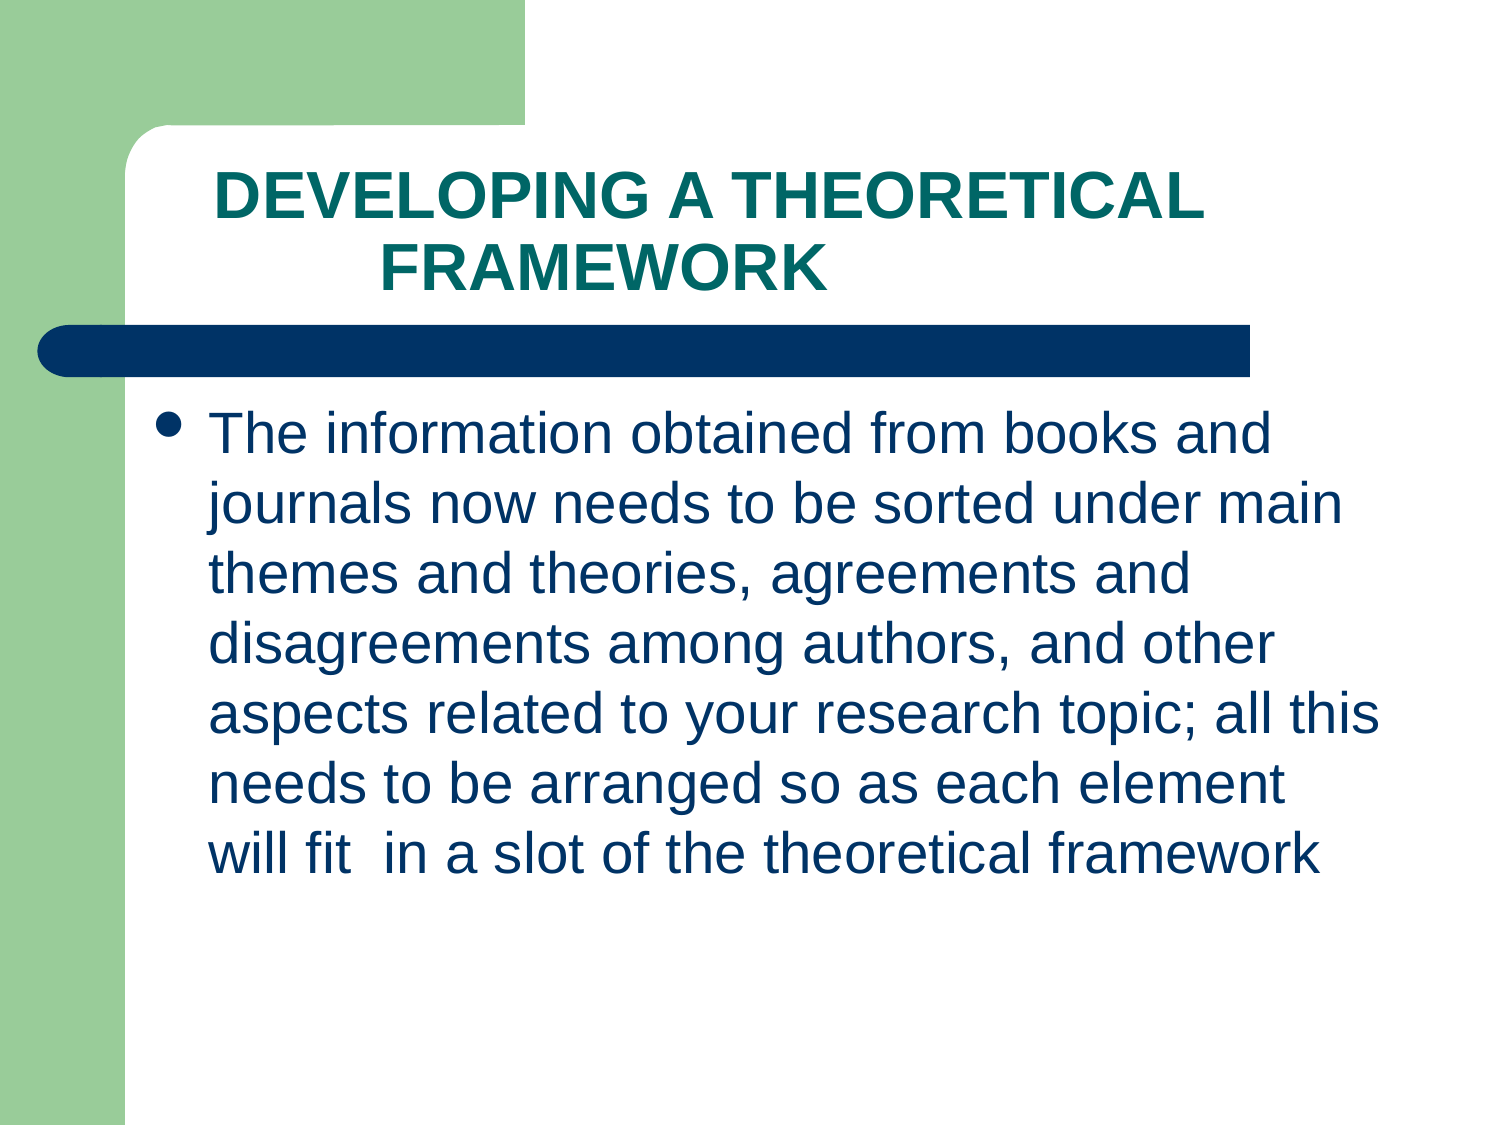

# DEVELOPING A THEORETICAL FRAMEWORK
The information obtained from books and journals now needs to be sorted under main themes and theories, agreements and disagreements among authors, and other aspects related to your research topic; all this needs to be arranged so as each element will fit  in a slot of the theoretical framework